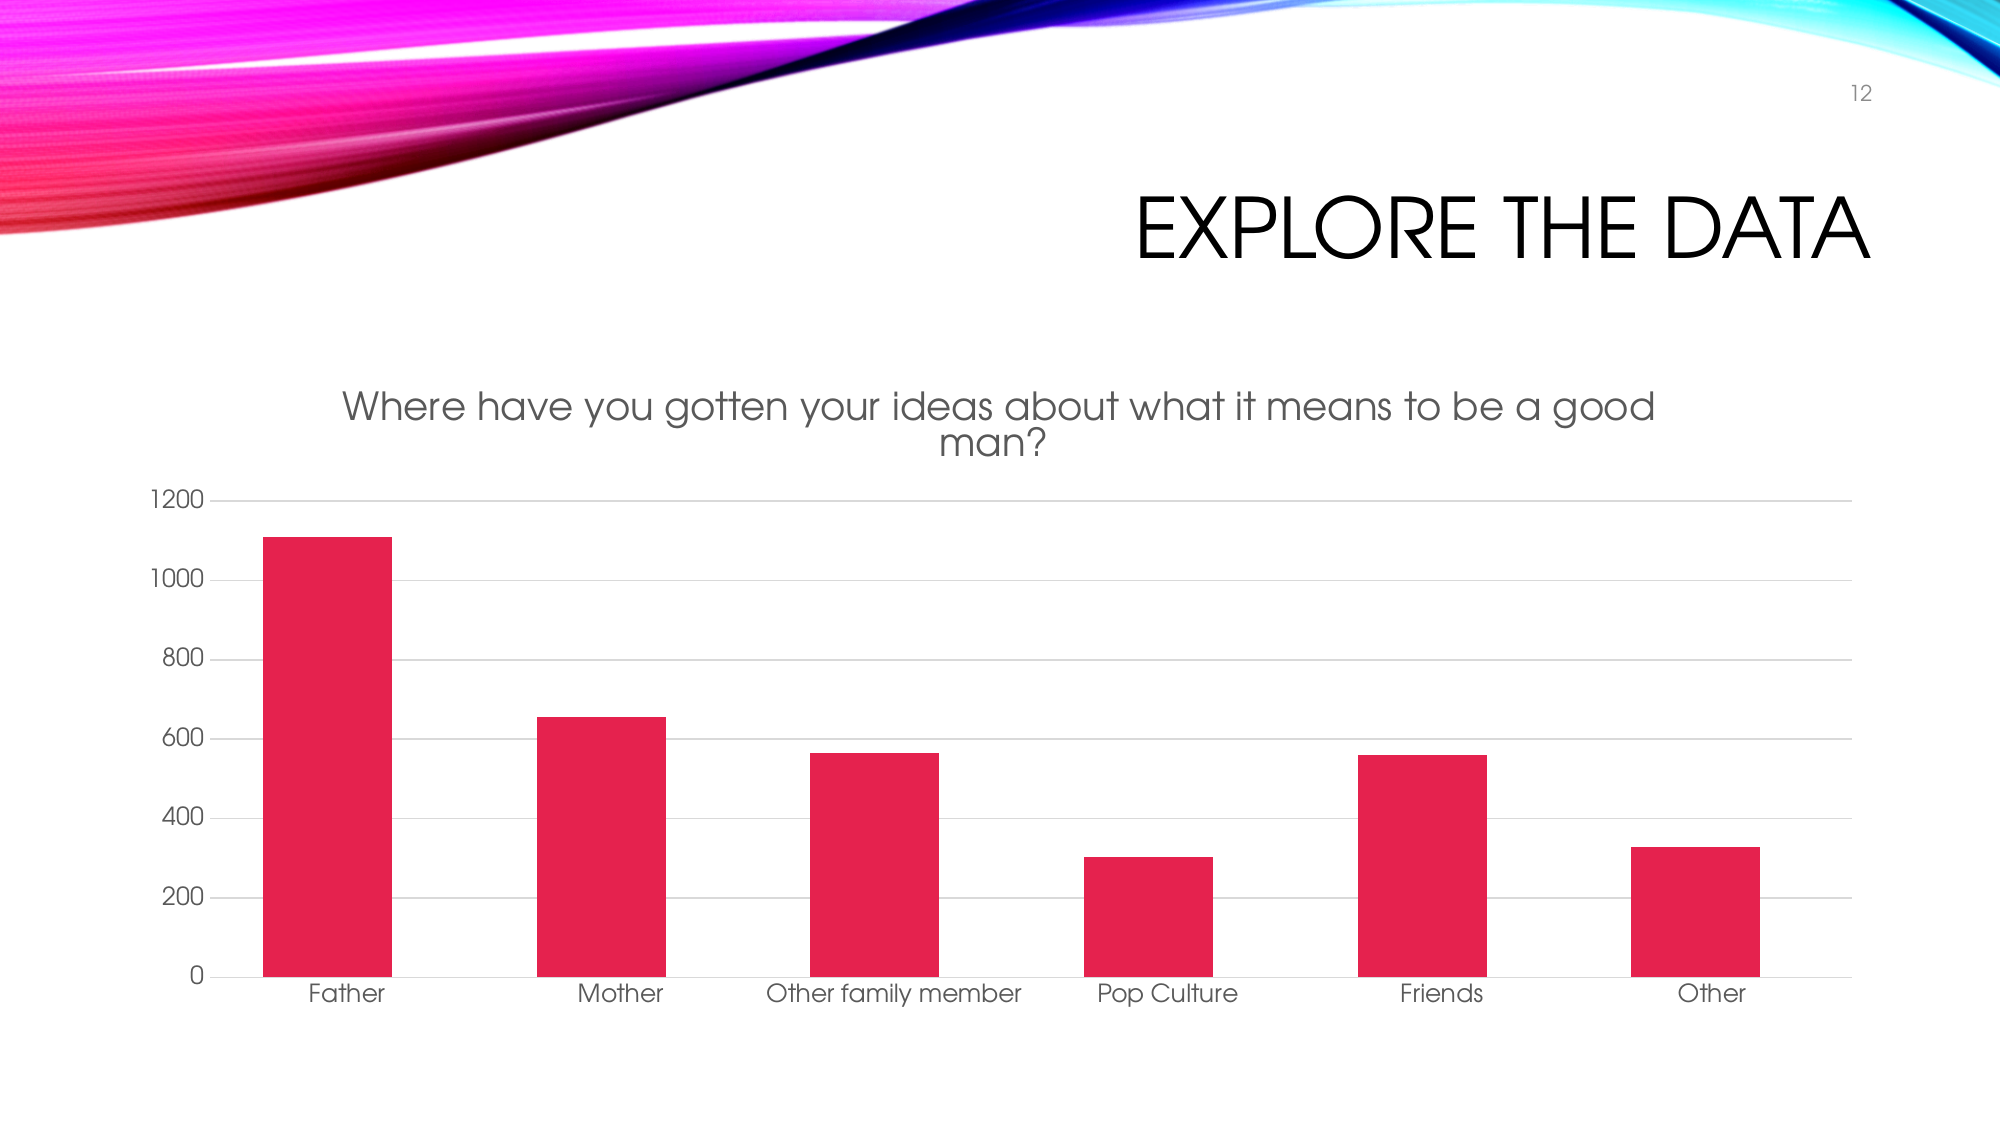

12
# EXPLORE THE DATA

### Chart: Where have you gotten your ideas about what it means to be a good man?

| Category | Series 1 | Column1 | Column2 |
|---|---|---|---|
| Father | 1109.0 | None | None |
| Mother | 655.0 | None | None |
| Other family member | 564.0 | None | None |
| Pop Culture | 303.0 | None | None |
| Friends | 559.0 | None | None |
| Other  | 329.0 | None | None |